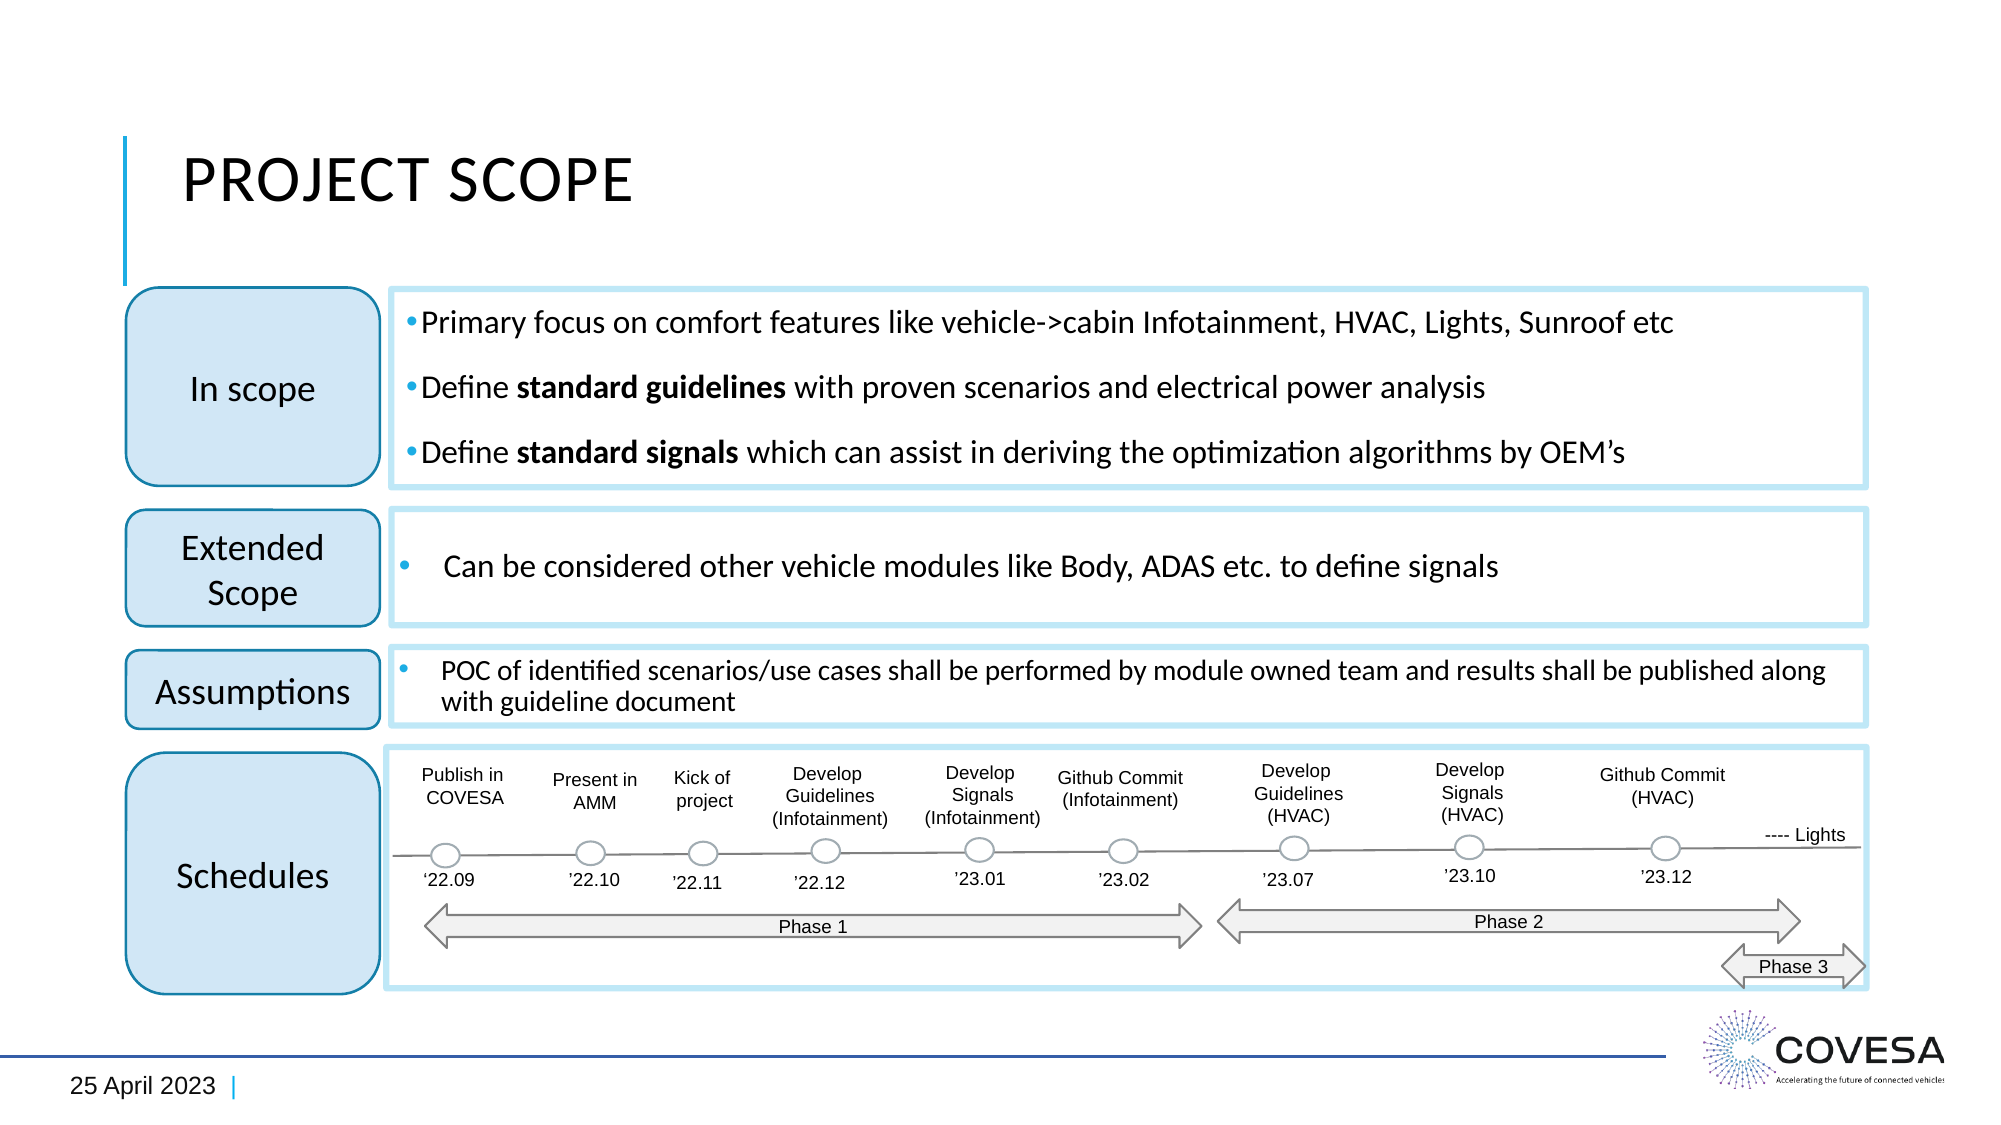

Project Scope

In scope

Primary focus on comfort features like vehicle->cabin Infotainment, HVAC, Lights, Sunroof etc
Define standard guidelines with proven scenarios and electrical power analysis
Define standard signals which can assist in deriving the optimization algorithms by OEM’s
Can be considered other vehicle modules like Body, ADAS etc. to define signals

Extended Scope

POC of identified scenarios/use cases shall be performed by module owned team and results shall be published along with guideline document

Assumptions

Github Commit
(HVAC)
Github Commit
(Infotainment)
Kick of
project
Present in
AMM
Develop
Signals
(HVAC)
Develop
Guidelines
(HVAC)
Develop
Signals
(Infotainment)
Develop
Guidelines
(Infotainment)
Publish in
COVESA

---- Lights

’23.10
’23.12
’23.01
’23.07
’23.02
‘22.09
’22.10
’22.11
’22.12
Phase 2
Phase 1
Phase 3

Schedules

25 April 2023  |